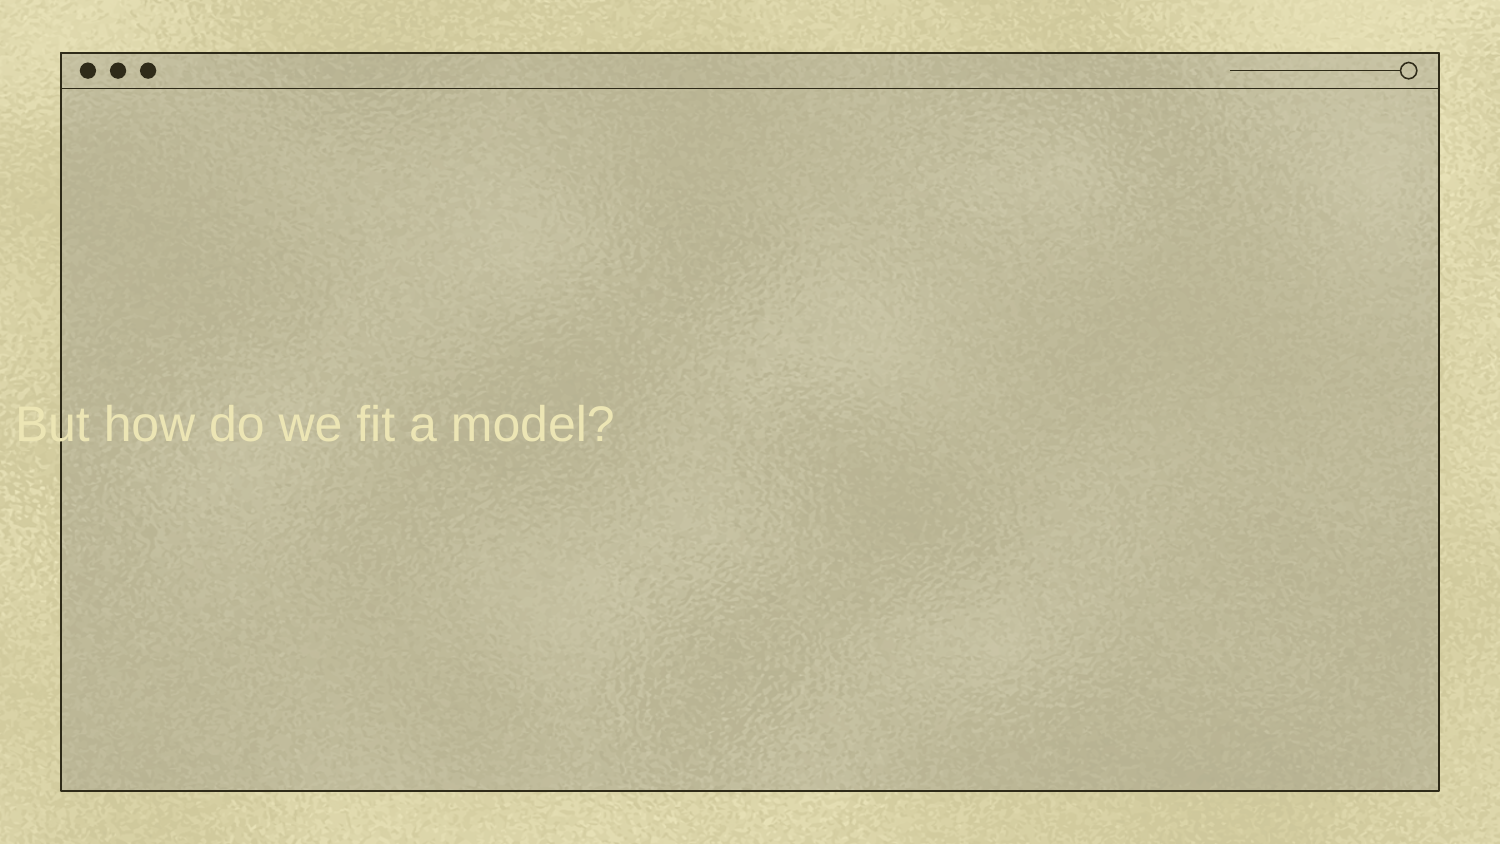

But how do we fit a model?